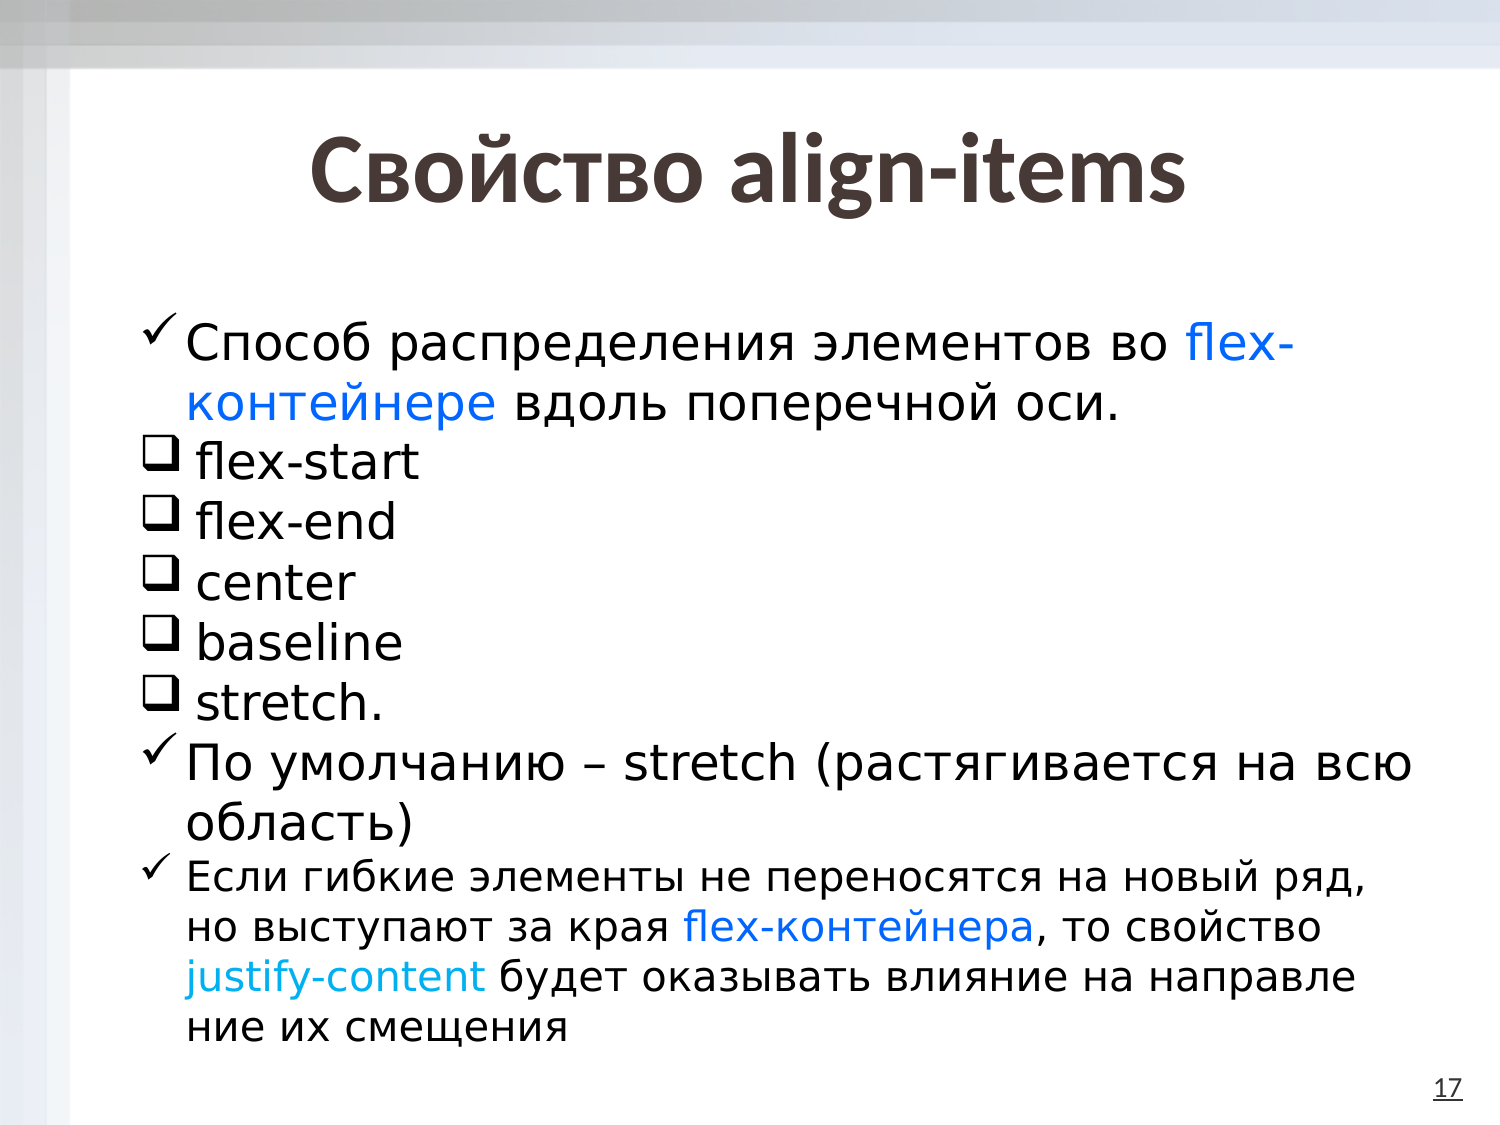

# Свойство align-items
Способ распределения элементов во flех-контейнере вдоль поперечной оси.
flex-start
flex-end
center
baseline
stretch.
По умолчанию – stretch (растягивается на всю область)
Если гибкие элементы не переносятся на новый ряд, но выступают за края flех-контейнера, то свойство justify-content будет оказывать влияние на направле­ние их смещения

17